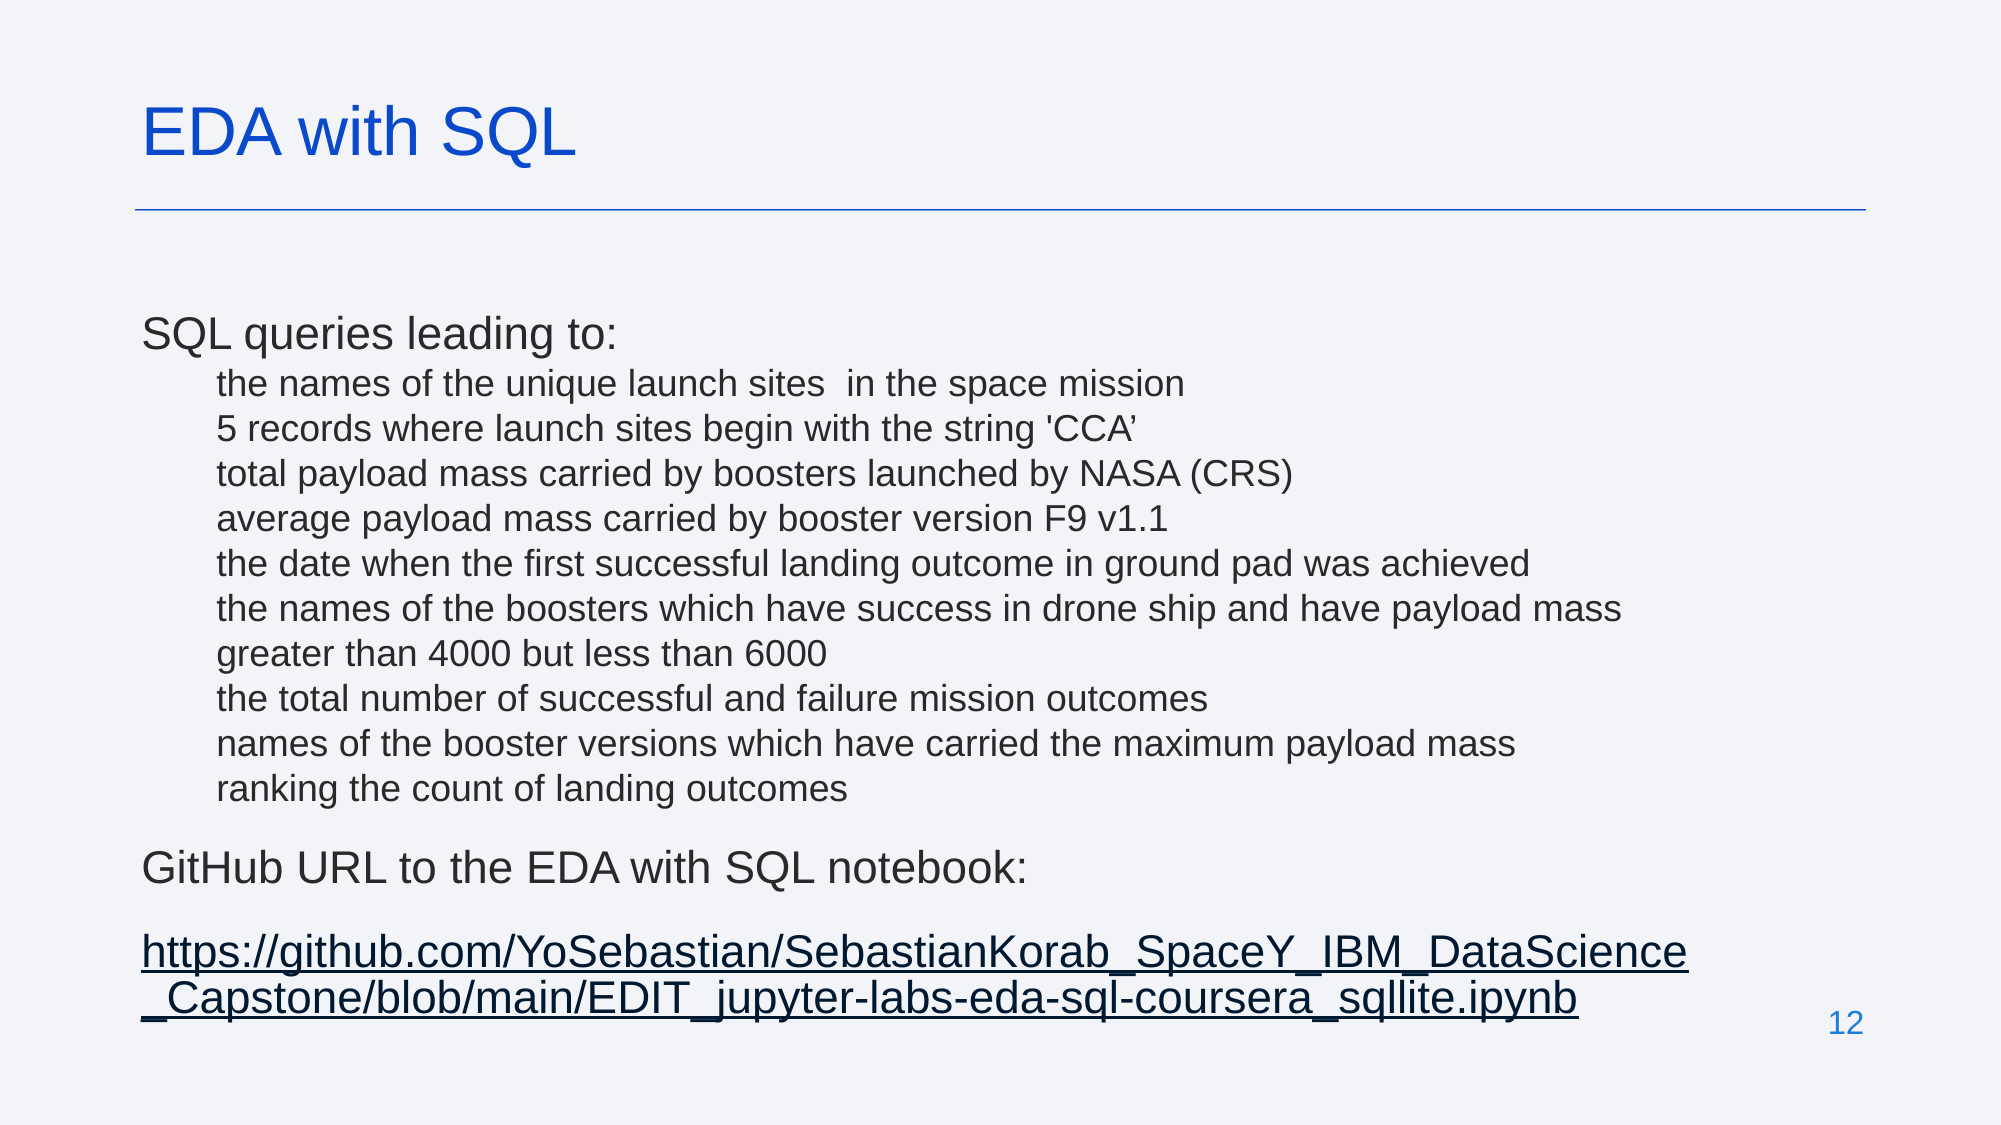

EDA with SQL
SQL queries leading to:
the names of the unique launch sites  in the space mission
5 records where launch sites begin with the string 'CCA’
total payload mass carried by boosters launched by NASA (CRS)
average payload mass carried by booster version F9 v1.1
the date when the first successful landing outcome in ground pad was achieved
the names of the boosters which have success in drone ship and have payload mass greater than 4000 but less than 6000
the total number of successful and failure mission outcomes
names of the booster versions which have carried the maximum payload mass
ranking the count of landing outcomes
GitHub URL to the EDA with SQL notebook:
https://github.com/YoSebastian/SebastianKorab_SpaceY_IBM_DataScience_Capstone/blob/main/EDIT_jupyter-labs-eda-sql-coursera_sqllite.ipynb

12